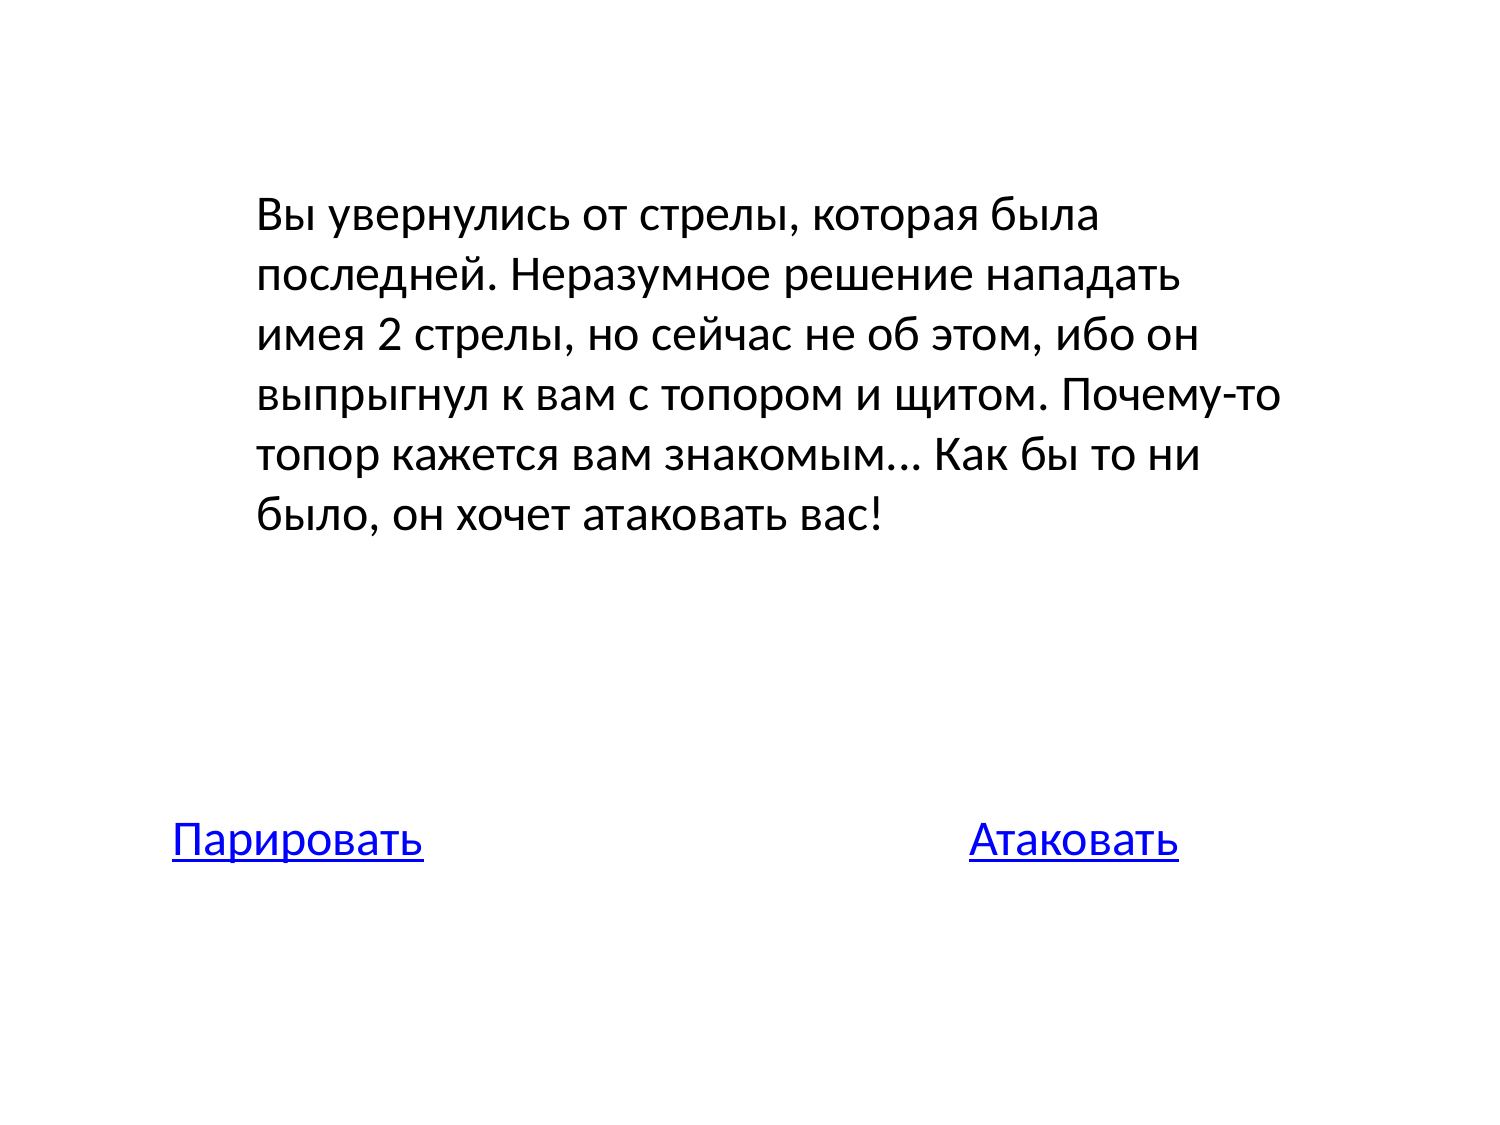

Вы увернулись от стрелы, которая была последней. Неразумное решение нападать имея 2 стрелы, но сейчас не об этом, ибо он выпрыгнул к вам с топором и щитом. Почему-то топор кажется вам знакомым... Как бы то ни было, он хочет атаковать вас!
Парировать
Атаковать